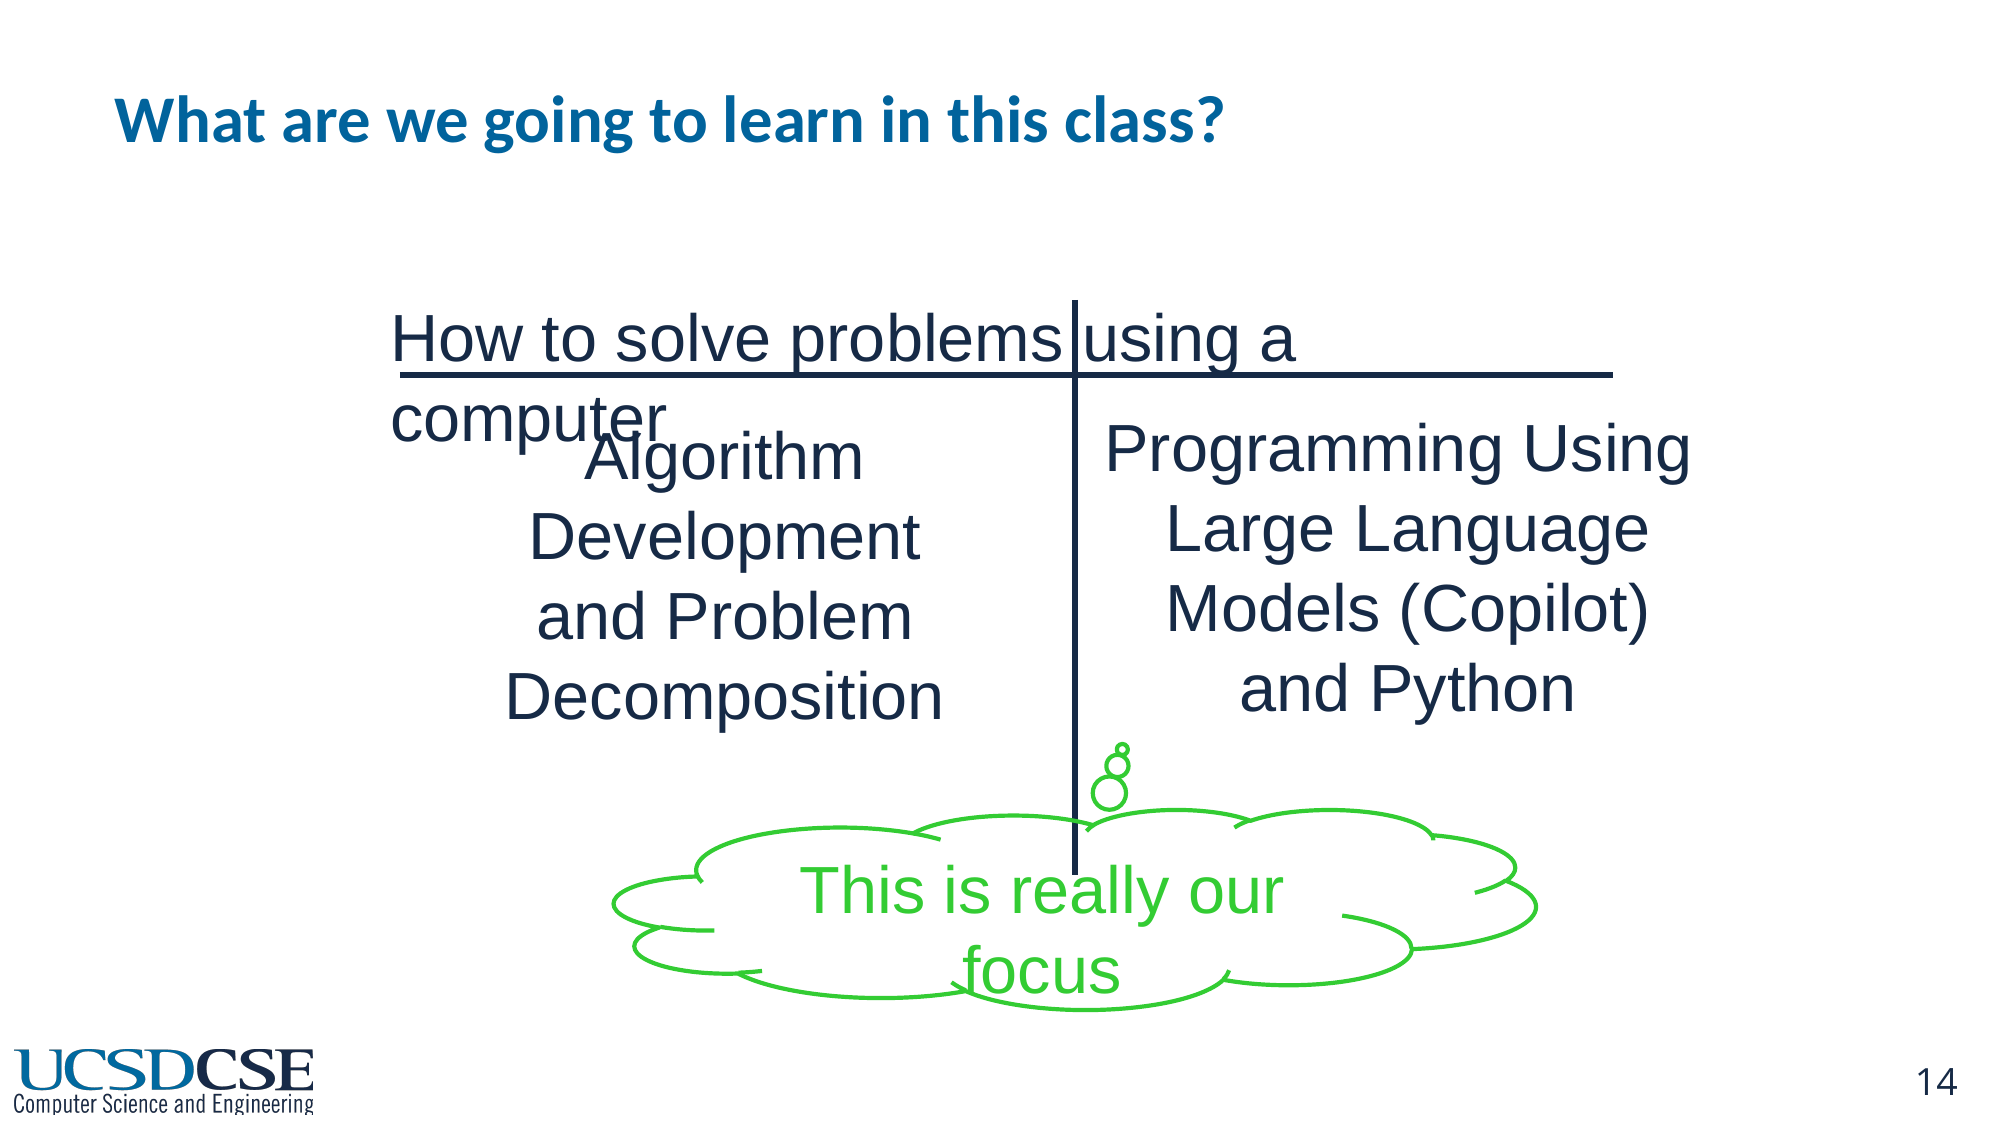

# What are we going to learn in this class?
How to solve problems using a computer
Programming Using
Large Language Models (Copilot)
and Python
Algorithm
Development
and Problem
Decomposition
This is really our focus